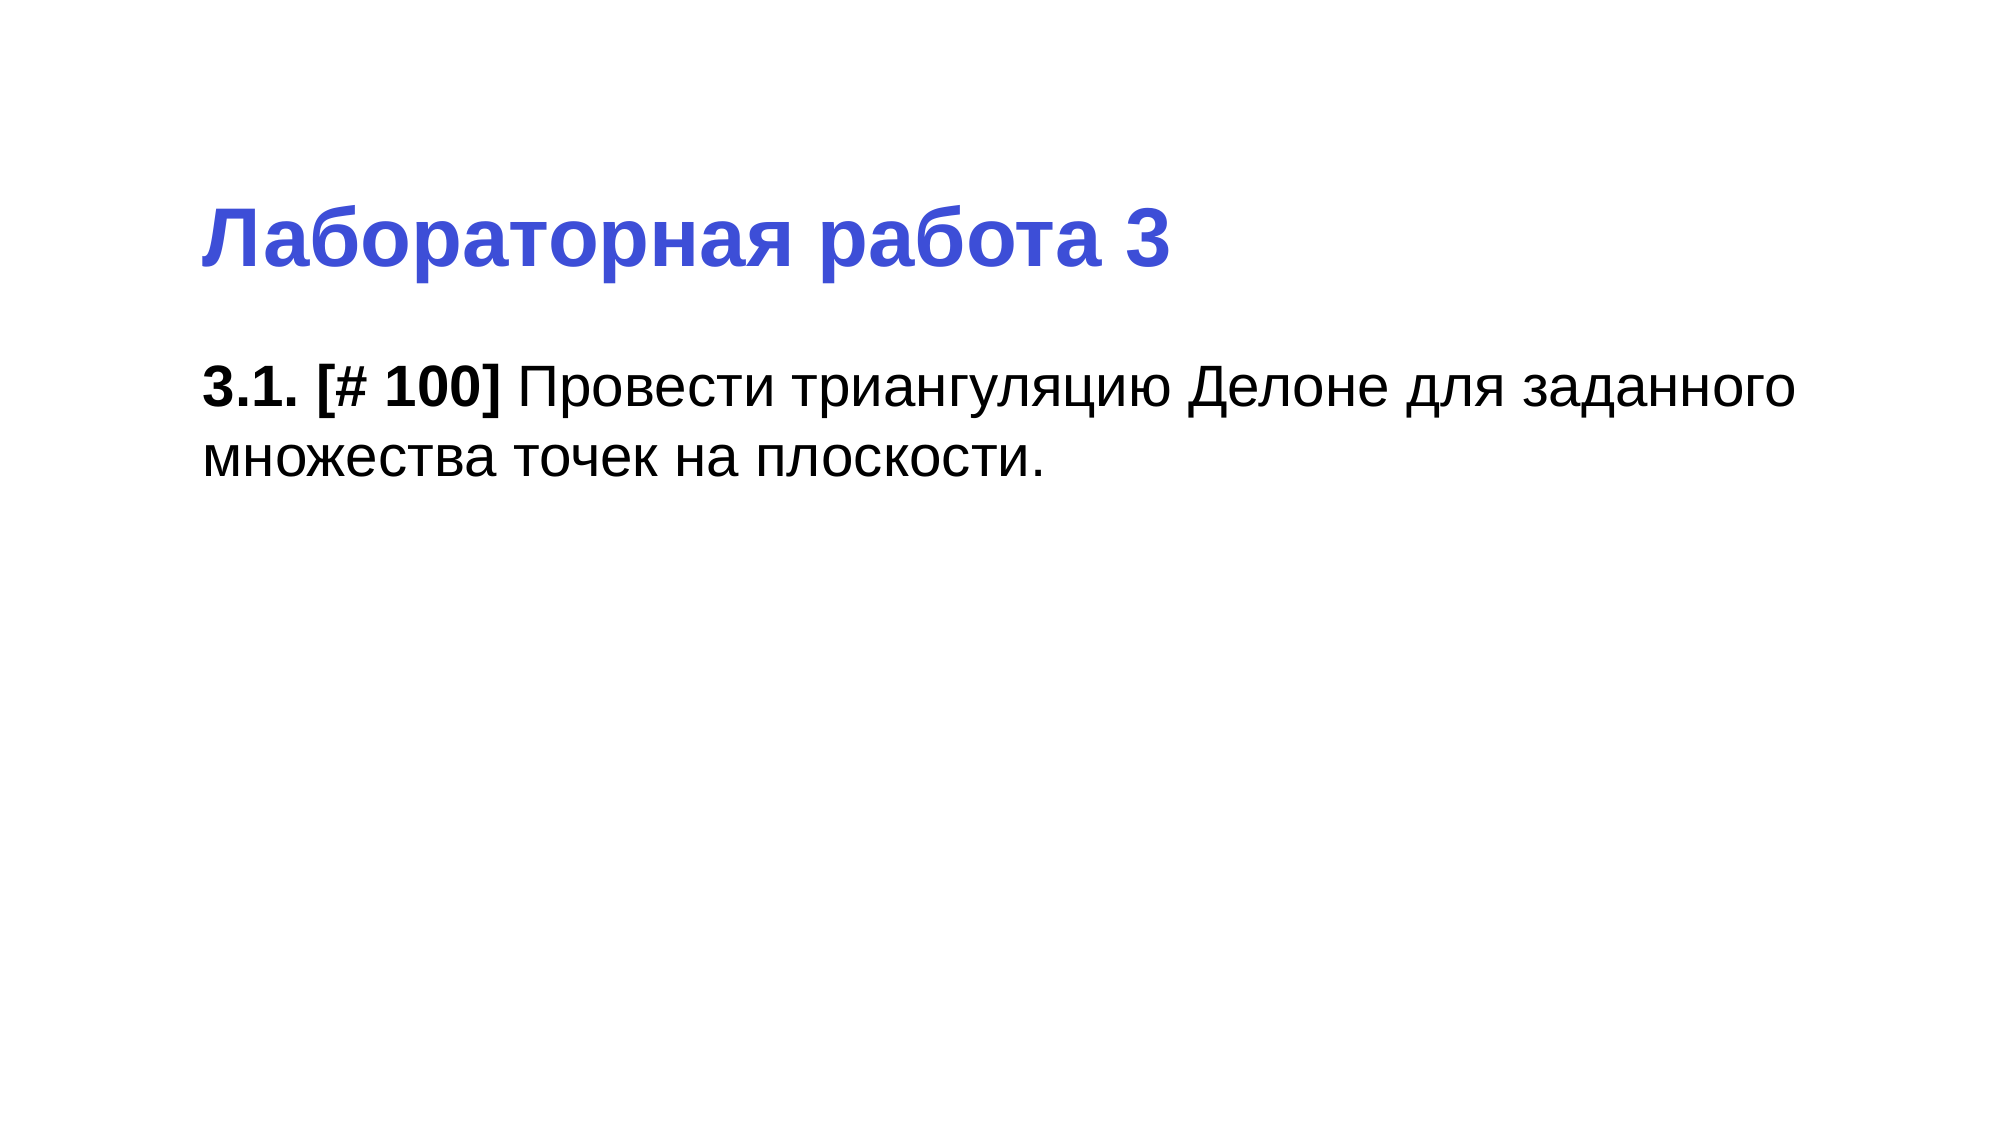

Лабораторная работа 3
3.1. [# 100] Провести триангуляцию Делоне для заданного множества точек на плоскости.